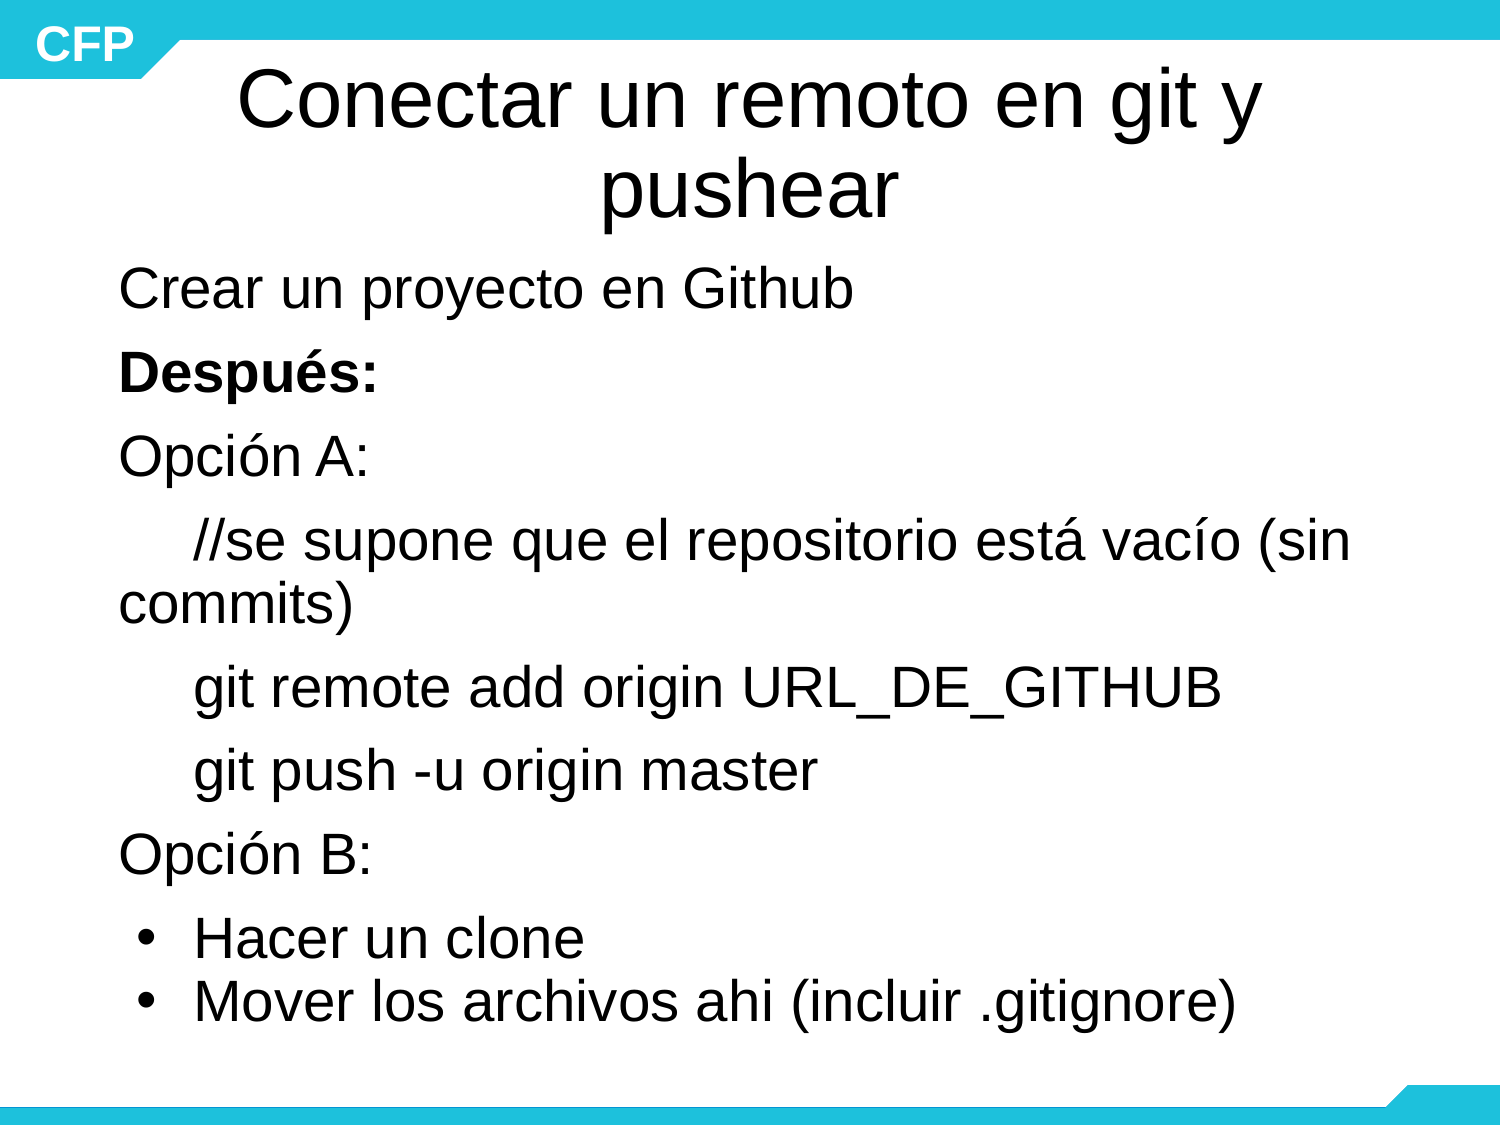

# Conectar un remoto en git y pushear
Crear un proyecto en Github
Después:
Opción A:
//se supone que el repositorio está vacío (sin commits)
git remote add origin URL_DE_GITHUB
git push -u origin master
Opción B:
Hacer un clone
Mover los archivos ahi (incluir .gitignore)